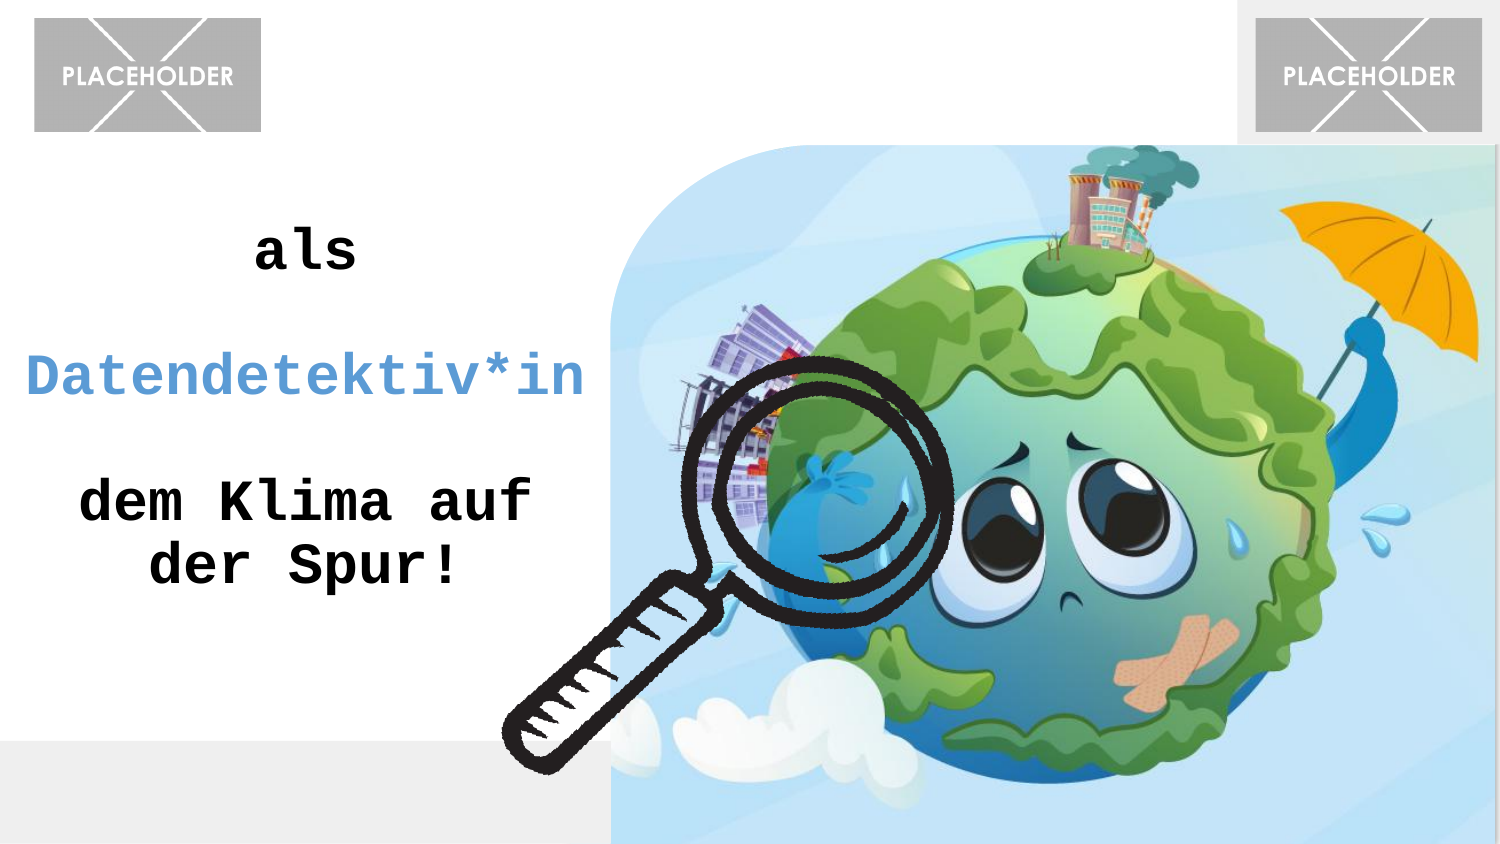

# als Datendetektiv*in dem Klima auf der Spur!